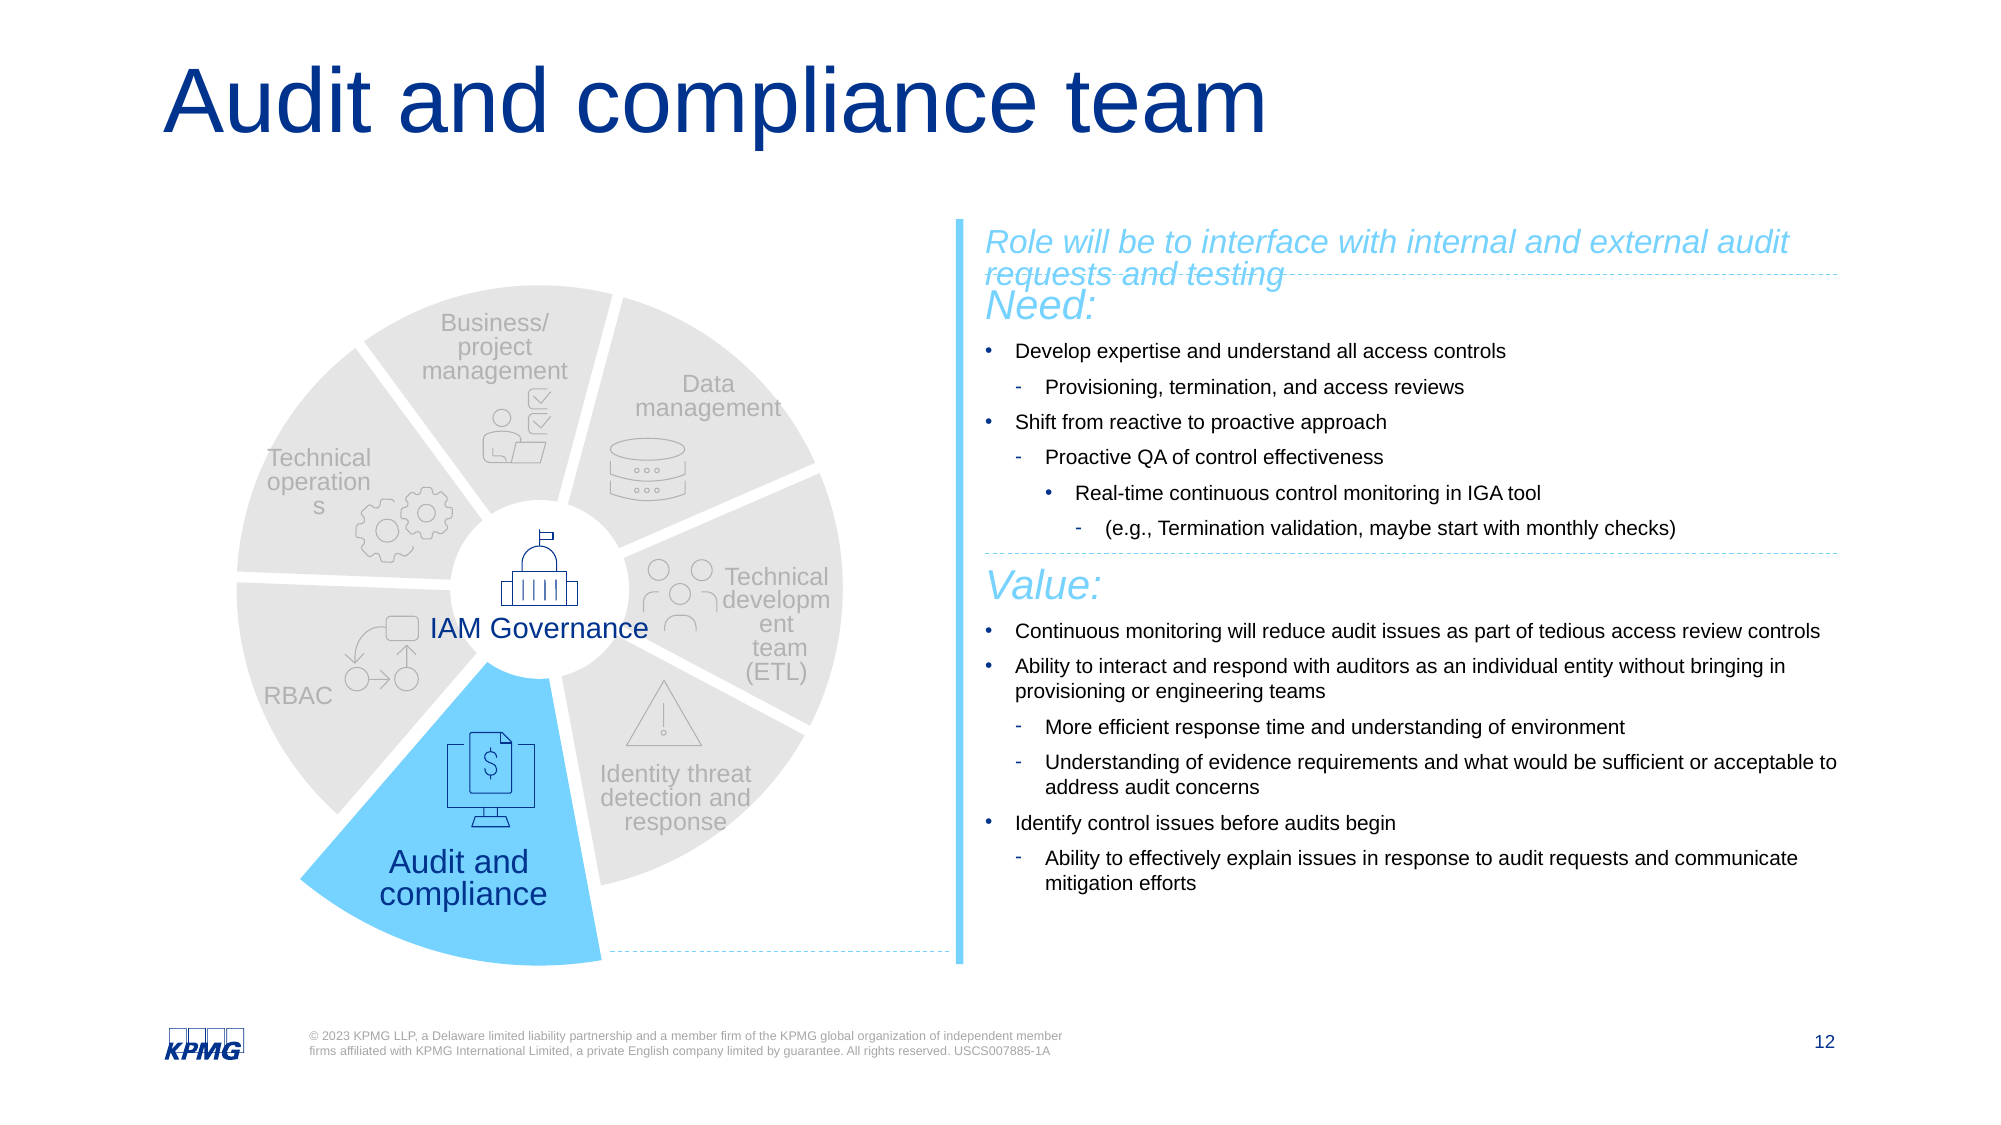

# Audit and compliance team

Role will be to interface with internal and external audit requests and testing

Need:
Develop expertise and understand all access controls
Provisioning, termination, and access reviews
Shift from reactive to proactive approach
Proactive QA of control effectiveness
Real-time continuous control monitoring in IGA tool
(e.g., Termination validation, maybe start with monthly checks)
Business/project management

Data
management

Technical operations

IAM Governance

Technical development
 team (ETL)
Value:
Continuous monitoring will reduce audit issues as part of tedious access review controls
Ability to interact and respond with auditors as an individual entity without bringing in provisioning or engineering teams
More efficient response time and understanding of environment
Understanding of evidence requirements and what would be sufficient or acceptable to address audit concerns
Identify control issues before audits begin
Ability to effectively explain issues in response to audit requests and communicate mitigation efforts

RBAC

Identity threat detection and response
Audit and
compliance